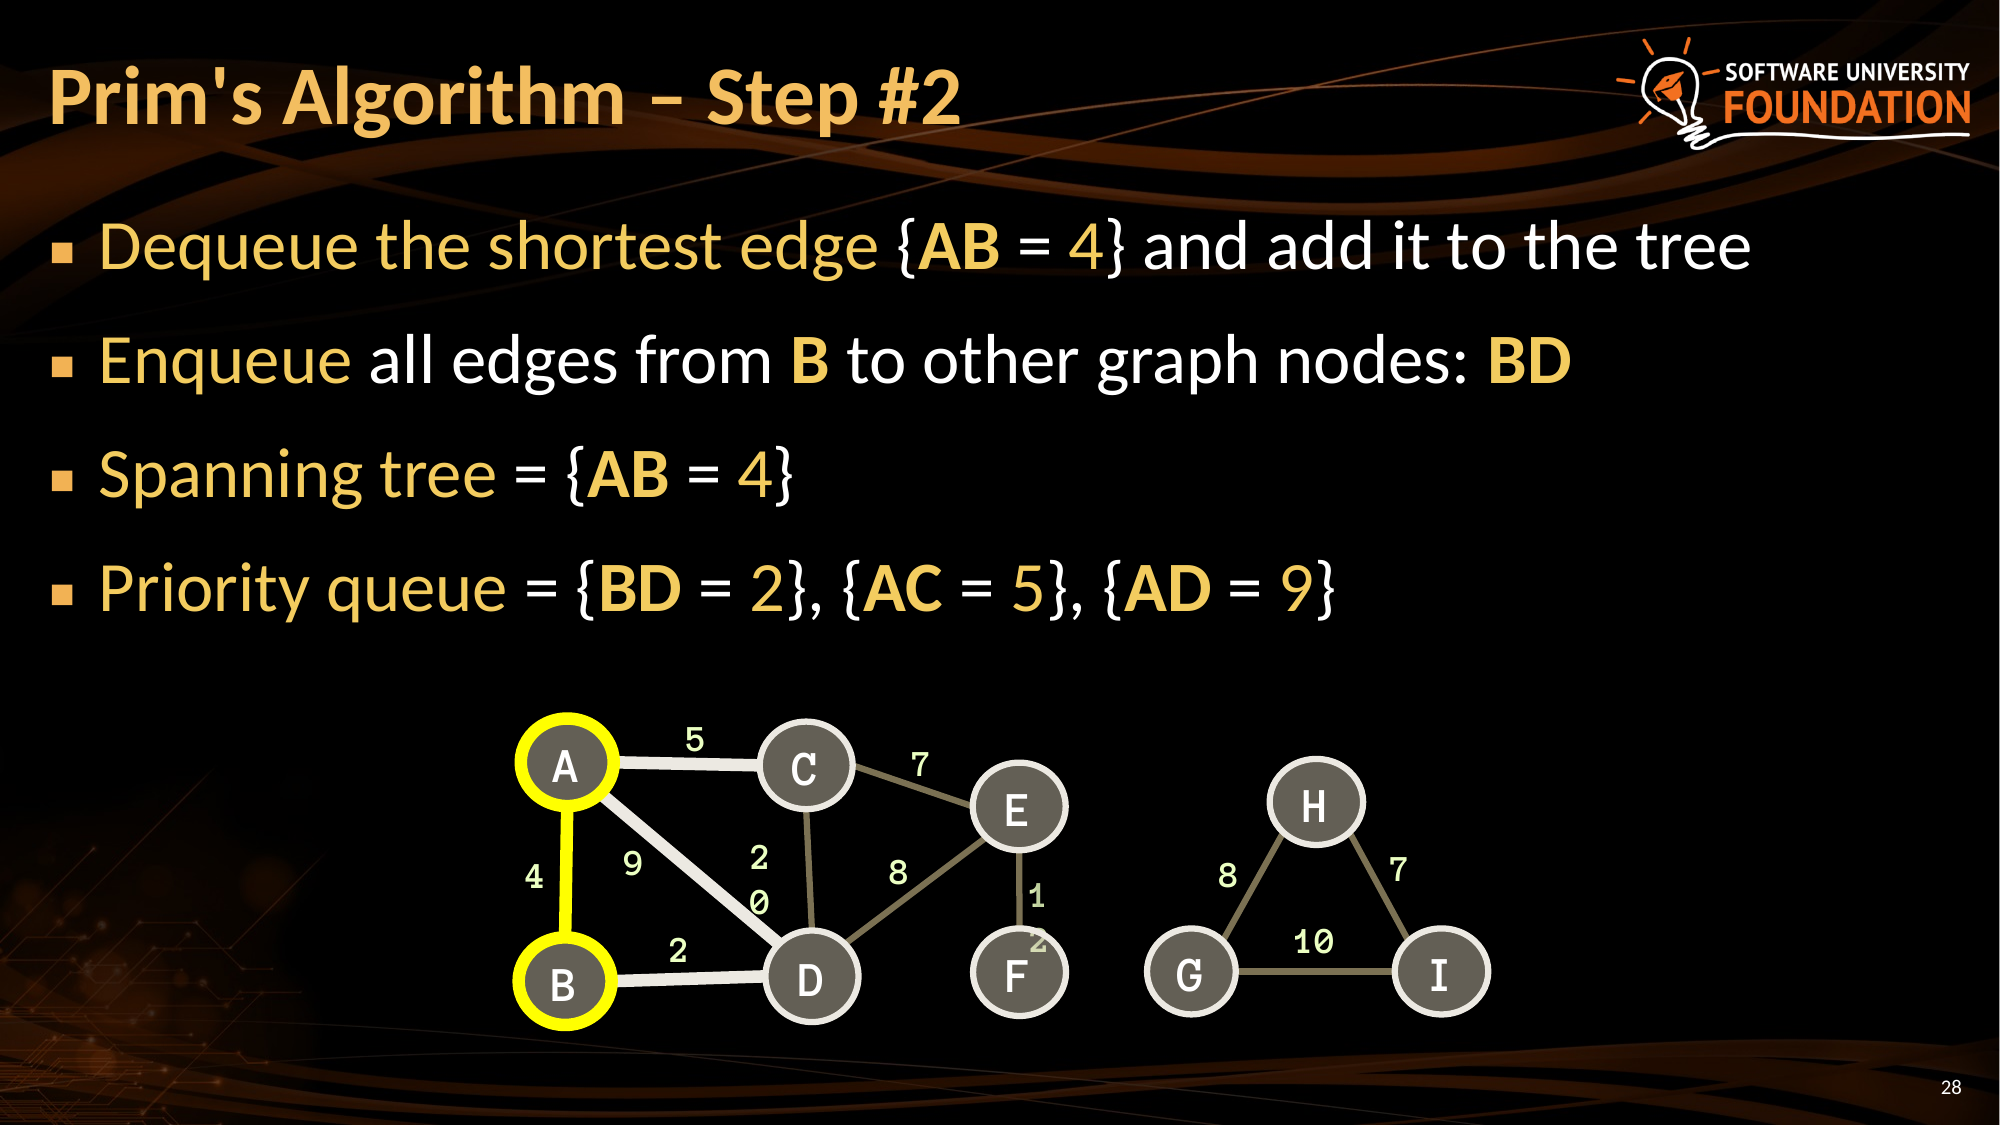

# Prim's Algorithm – Step #2
Dequeue the shortest edge {AB = 4} and add it to the tree
Enqueue all edges from B to other graph nodes: BD
Spanning tree = {AB = 4}
Priority queue = {BD = 2}, {AC = 5}, {AD = 9}
5
A
C
7
H
E
20
9
7
8
8
4
12
10
2
G
F
I
D
B
28